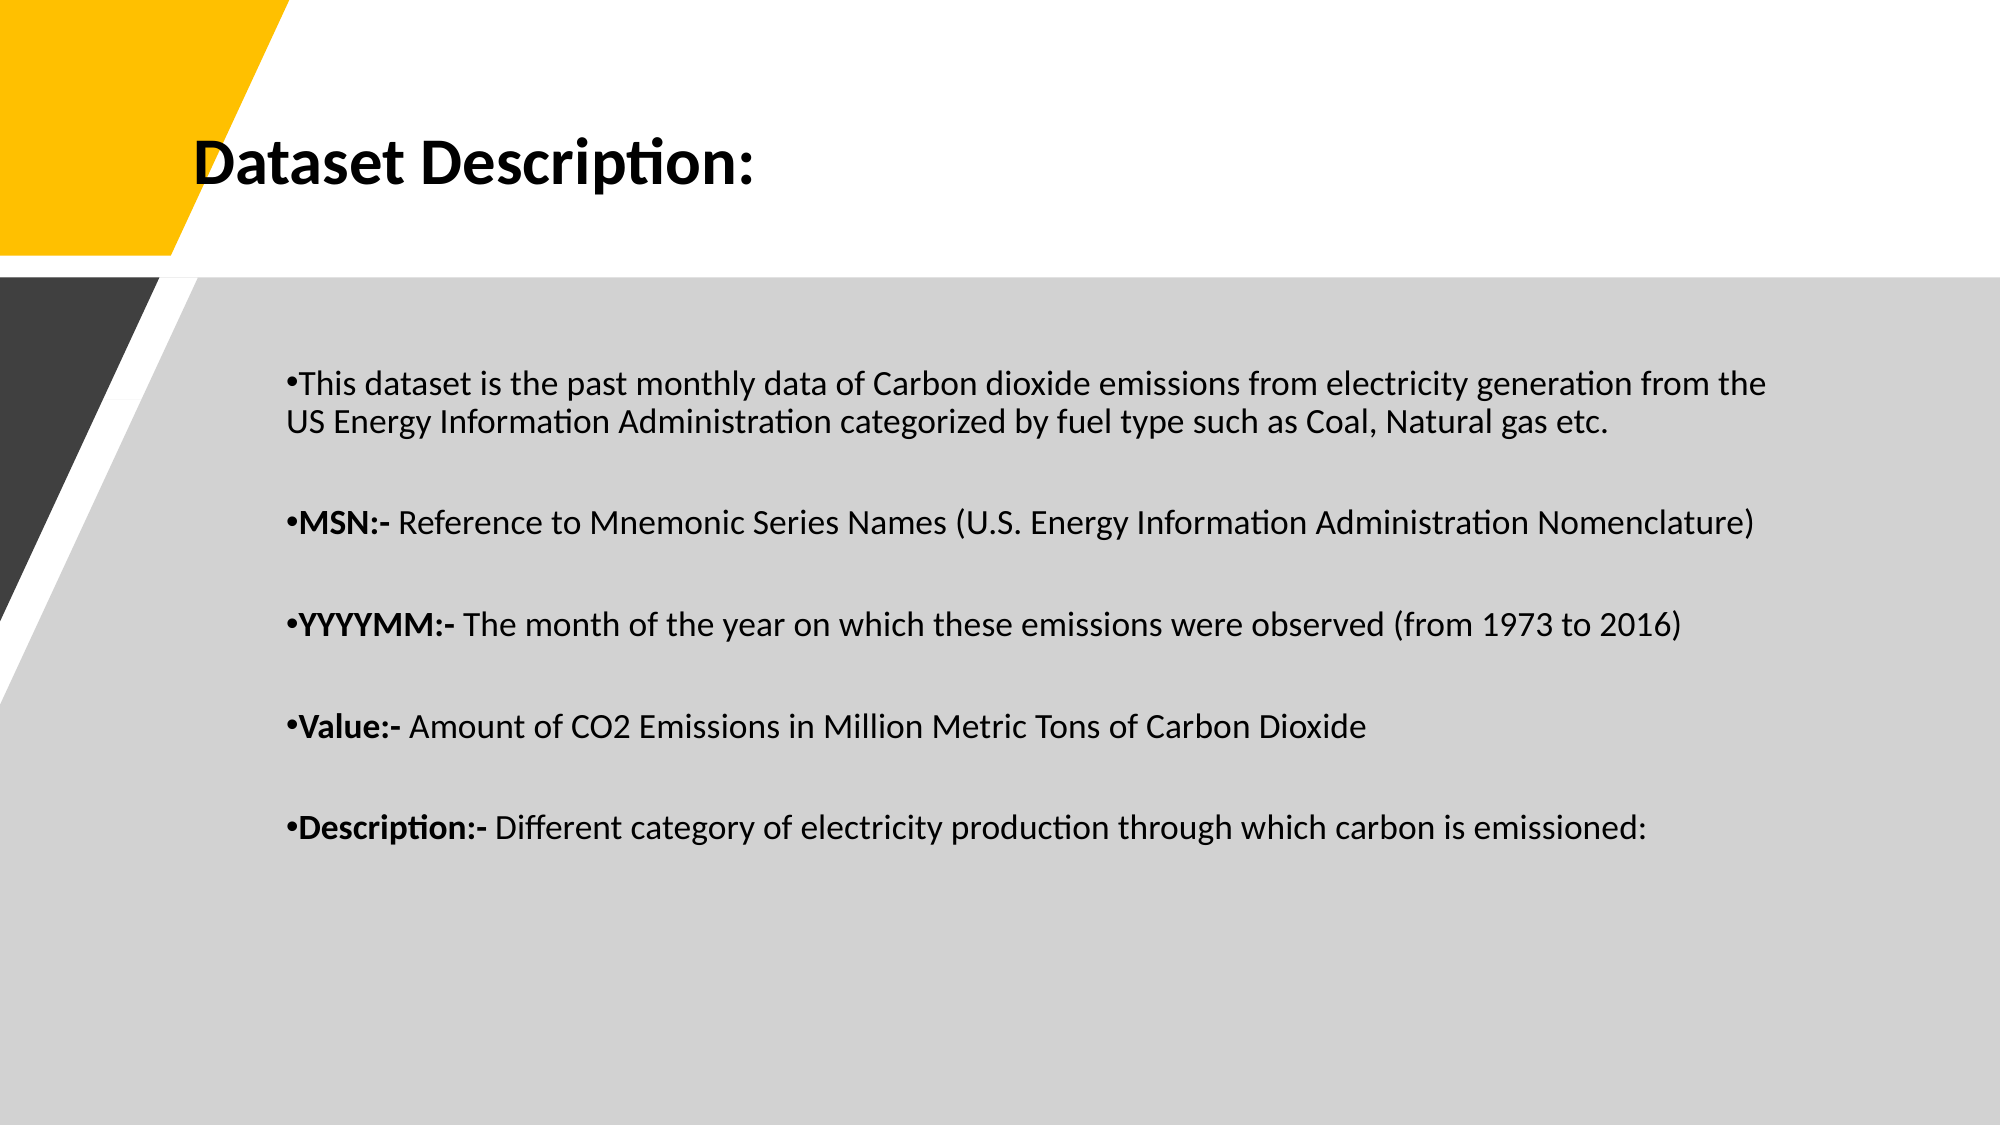

Dataset Description:

This dataset is the past monthly data of Carbon dioxide emissions from electricity generation from the US Energy Information Administration categorized by fuel type such as Coal, Natural gas etc.

MSN:- Reference to Mnemonic Series Names (U.S. Energy Information Administration Nomenclature)

YYYYMM:- The month of the year on which these emissions were observed (from 1973 to 2016)

Value:- Amount of CO2 Emissions in Million Metric Tons of Carbon Dioxide

Description:- Different category of electricity production through which carbon is emissioned: